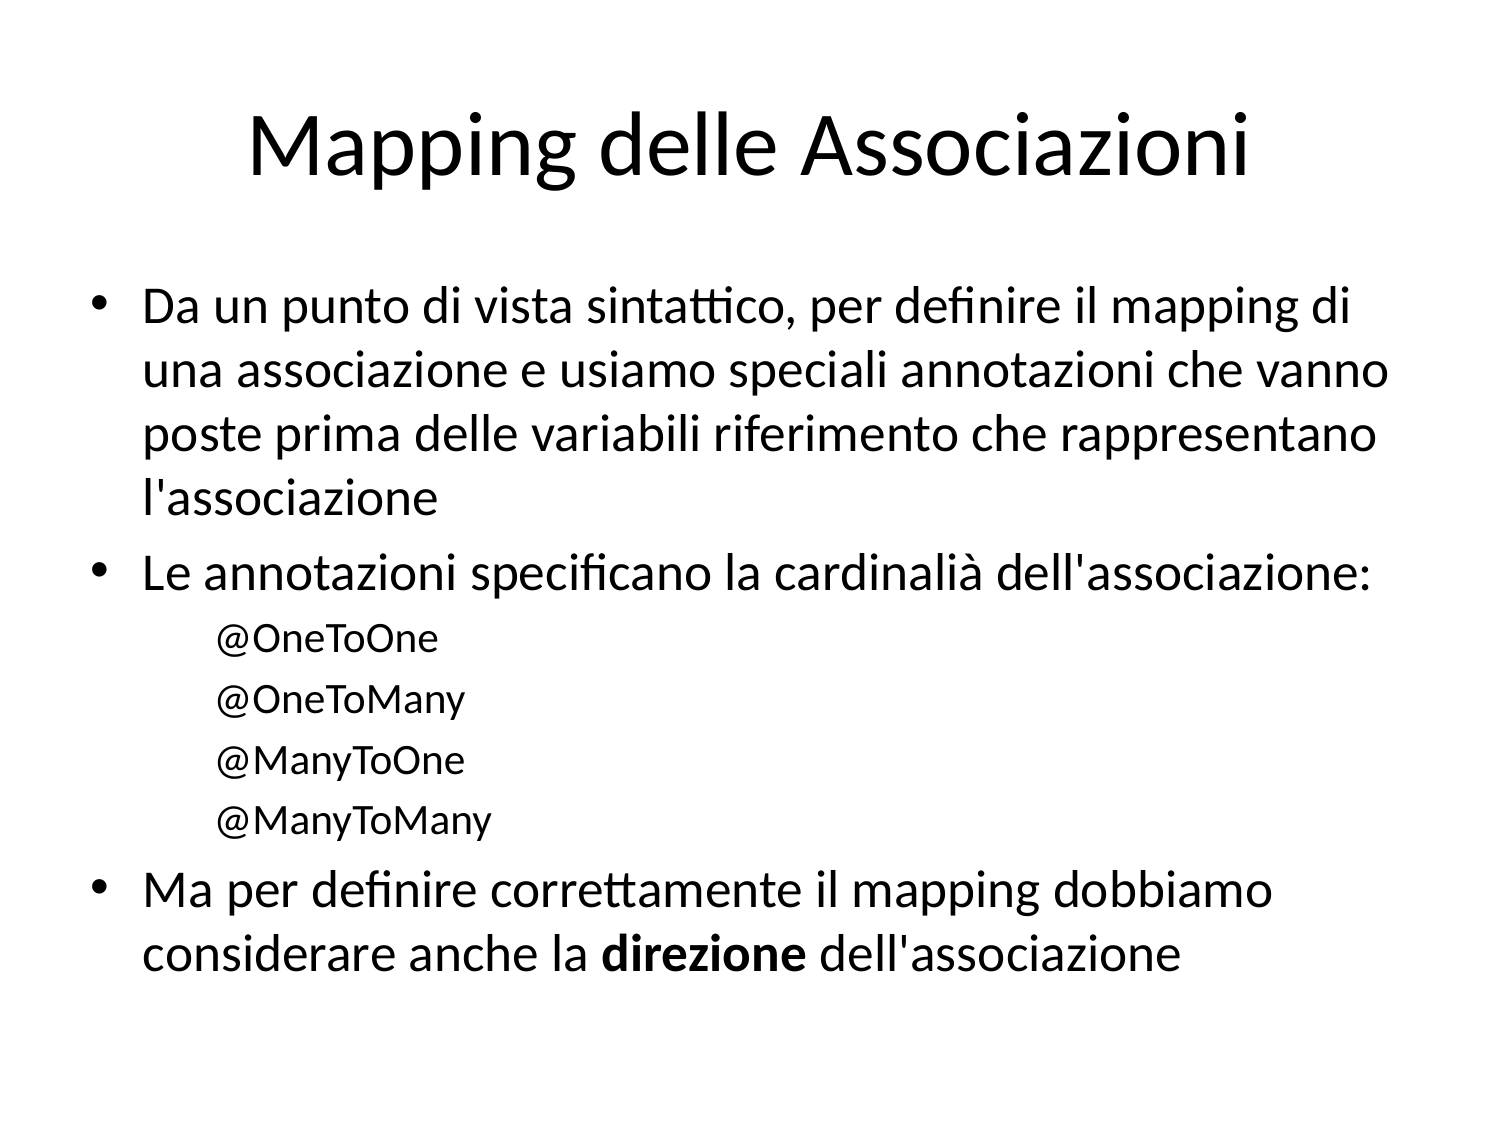

# Mapping delle Associazioni
Da un punto di vista sintattico, per definire il mapping di una associazione e usiamo speciali annotazioni che vanno poste prima delle variabili riferimento che rappresentano l'associazione
Le annotazioni specificano la cardinalià dell'associazione:
@OneToOne
@OneToMany
@ManyToOne
@ManyToMany
Ma per definire correttamente il mapping dobbiamo considerare anche la direzione dell'associazione